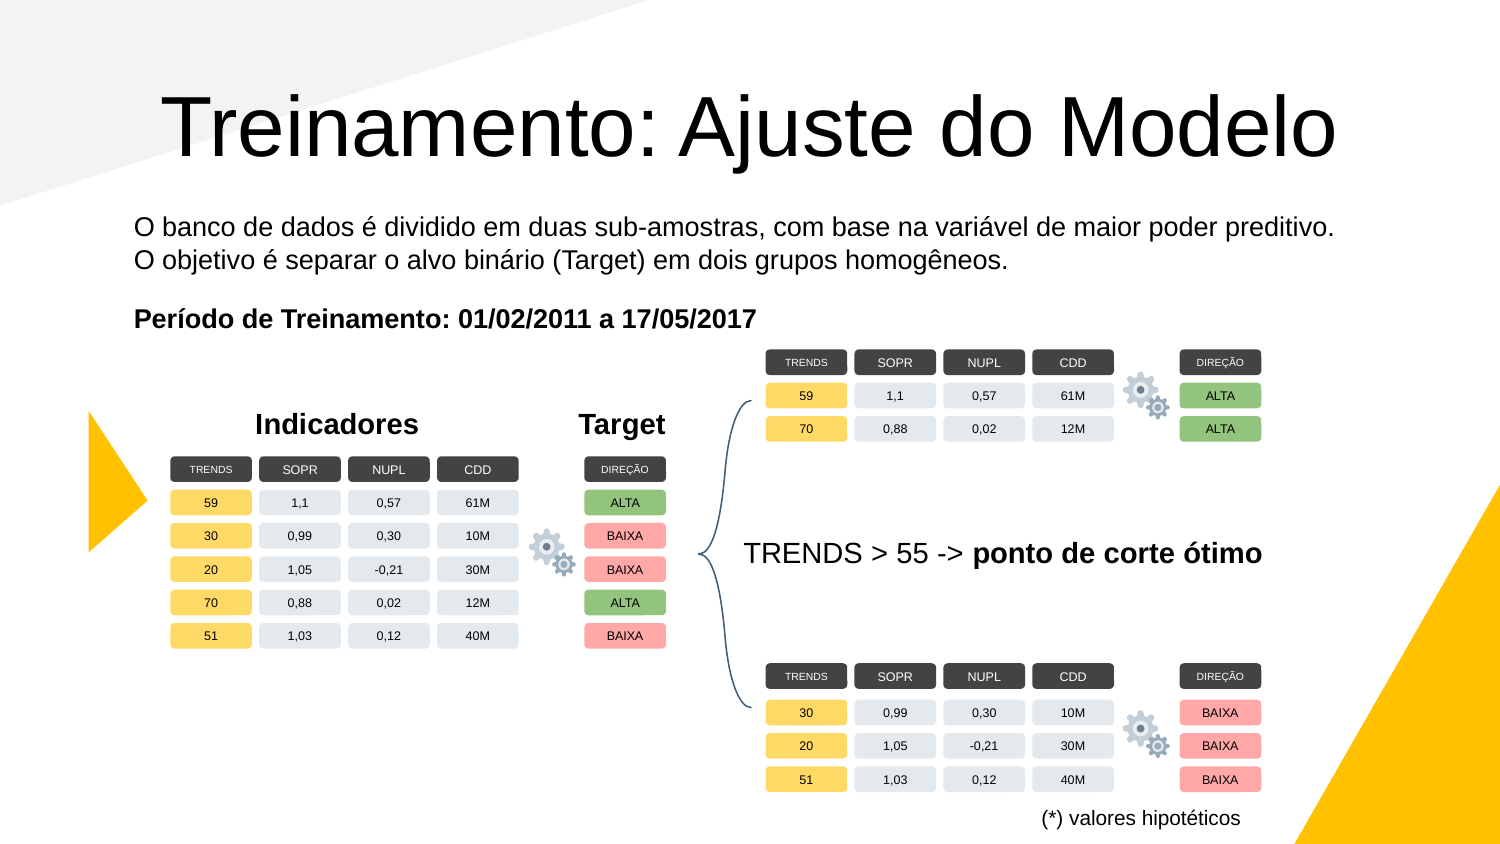

# Treinamento: Ajuste do Modelo
O banco de dados é dividido em duas sub-amostras, com base na variável de maior poder preditivo. O objetivo é separar o alvo binário (Target) em dois grupos homogêneos.
Período de Treinamento: 01/02/2011 a 17/05/2017
TRENDS
59
70
SOPR
1,1
0,88
NUPL
0,57
0,02
CDD
61M
12M
DIREÇÃO
ALTA
ALTA

Indicadores
Target

TRENDS
59
30
20
70
51
SOPR
1,1
0,99
1,05
0,88
1,03
NUPL
0,57
0,30
-0,21
0,02
0,12
CDD
61M
10M
30M
12M
40M
DIREÇÃO
ALTA
BAIXA
BAIXA
ALTA
BAIXA

TRENDS > 55 -> ponto de corte ótimo

TRENDS
30
20
51
SOPR
0,99
1,05
1,03
NUPL
0,30
-0,21
0,12
CDD
10M
30M
40M
DIREÇÃO
BAIXA
BAIXA
BAIXA

(*) valores hipotéticos